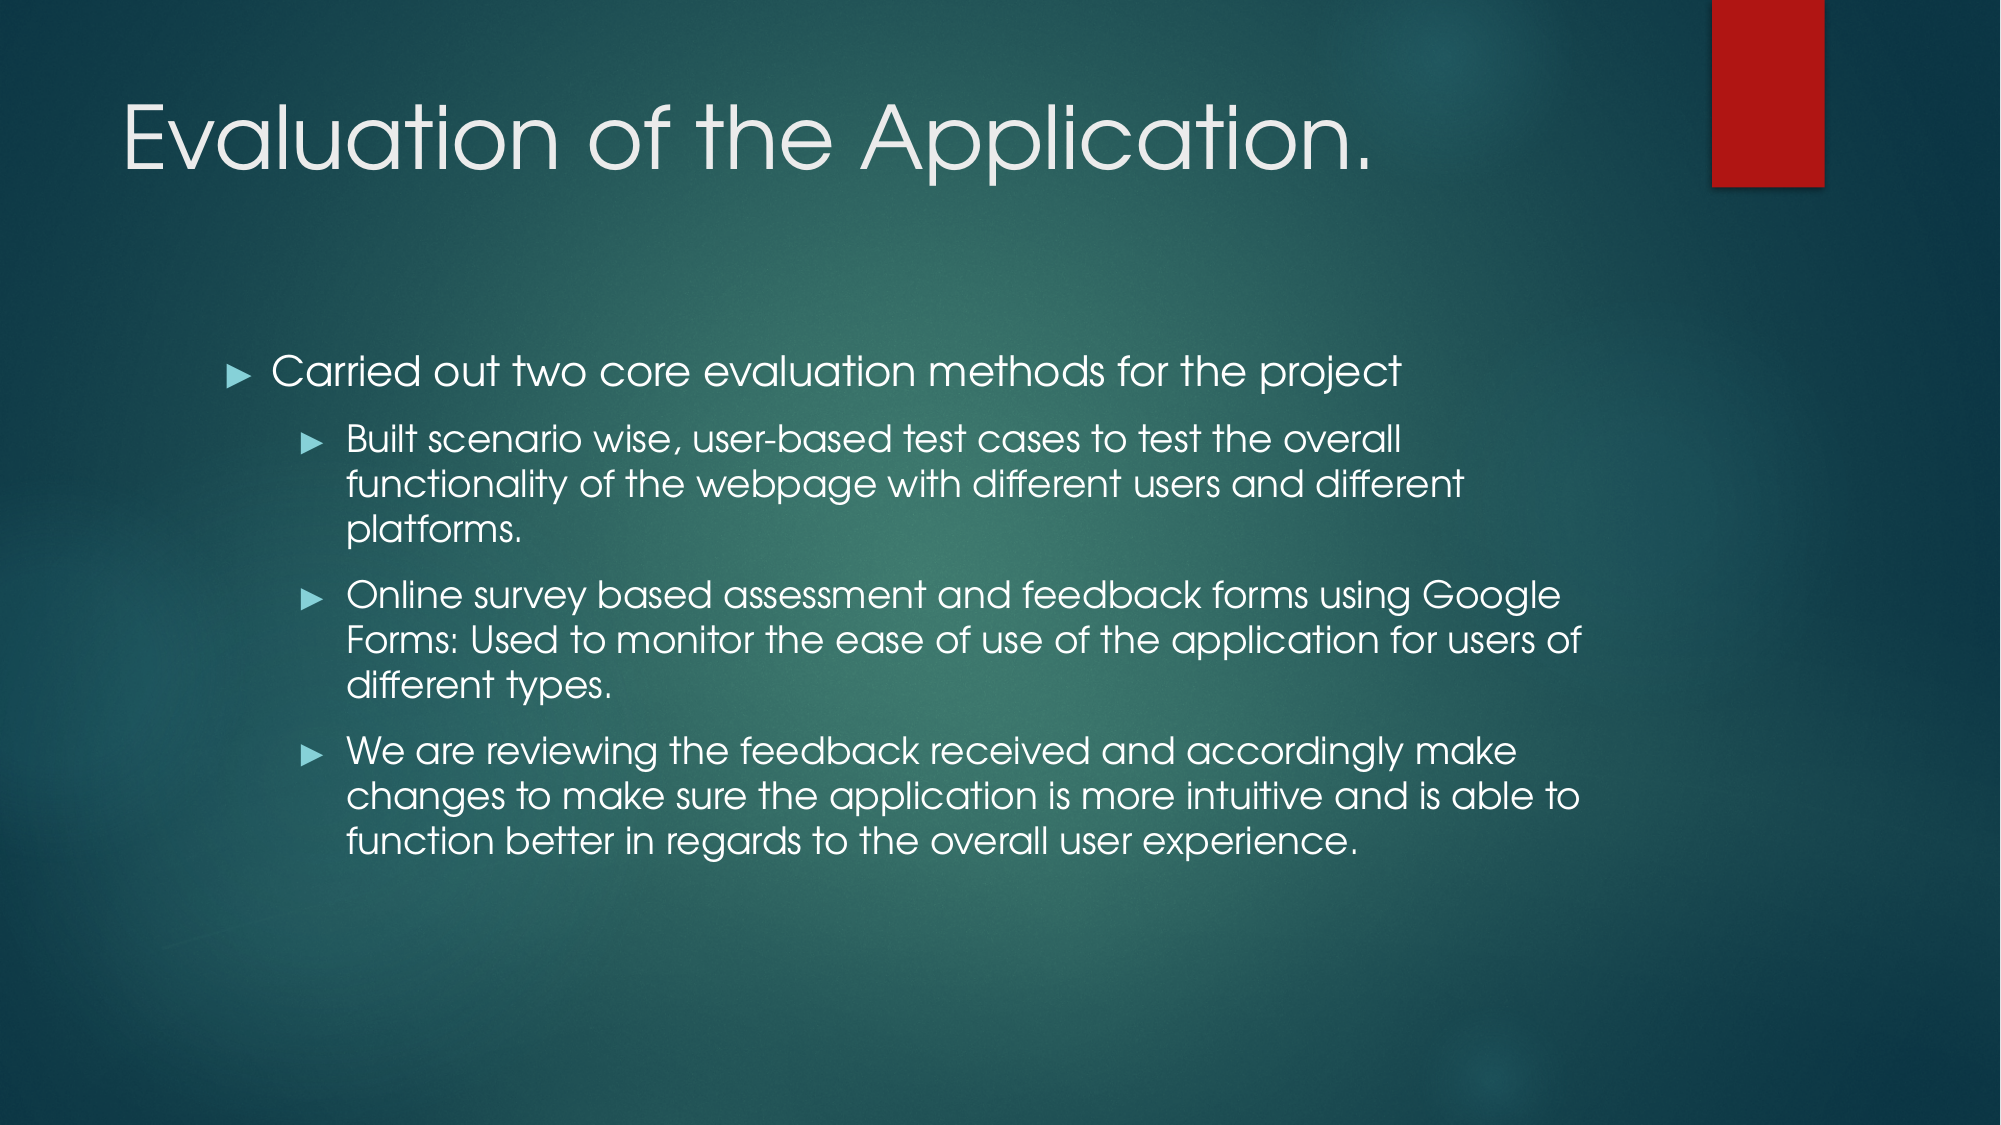

# Evaluation of the Application.
Carried out two core evaluation methods for the project
Built scenario wise, user-based test cases to test the overall functionality of the webpage with different users and different platforms.
Online survey based assessment and feedback forms using Google Forms: Used to monitor the ease of use of the application for users of different types.
We are reviewing the feedback received and accordingly make changes to make sure the application is more intuitive and is able to function better in regards to the overall user experience.